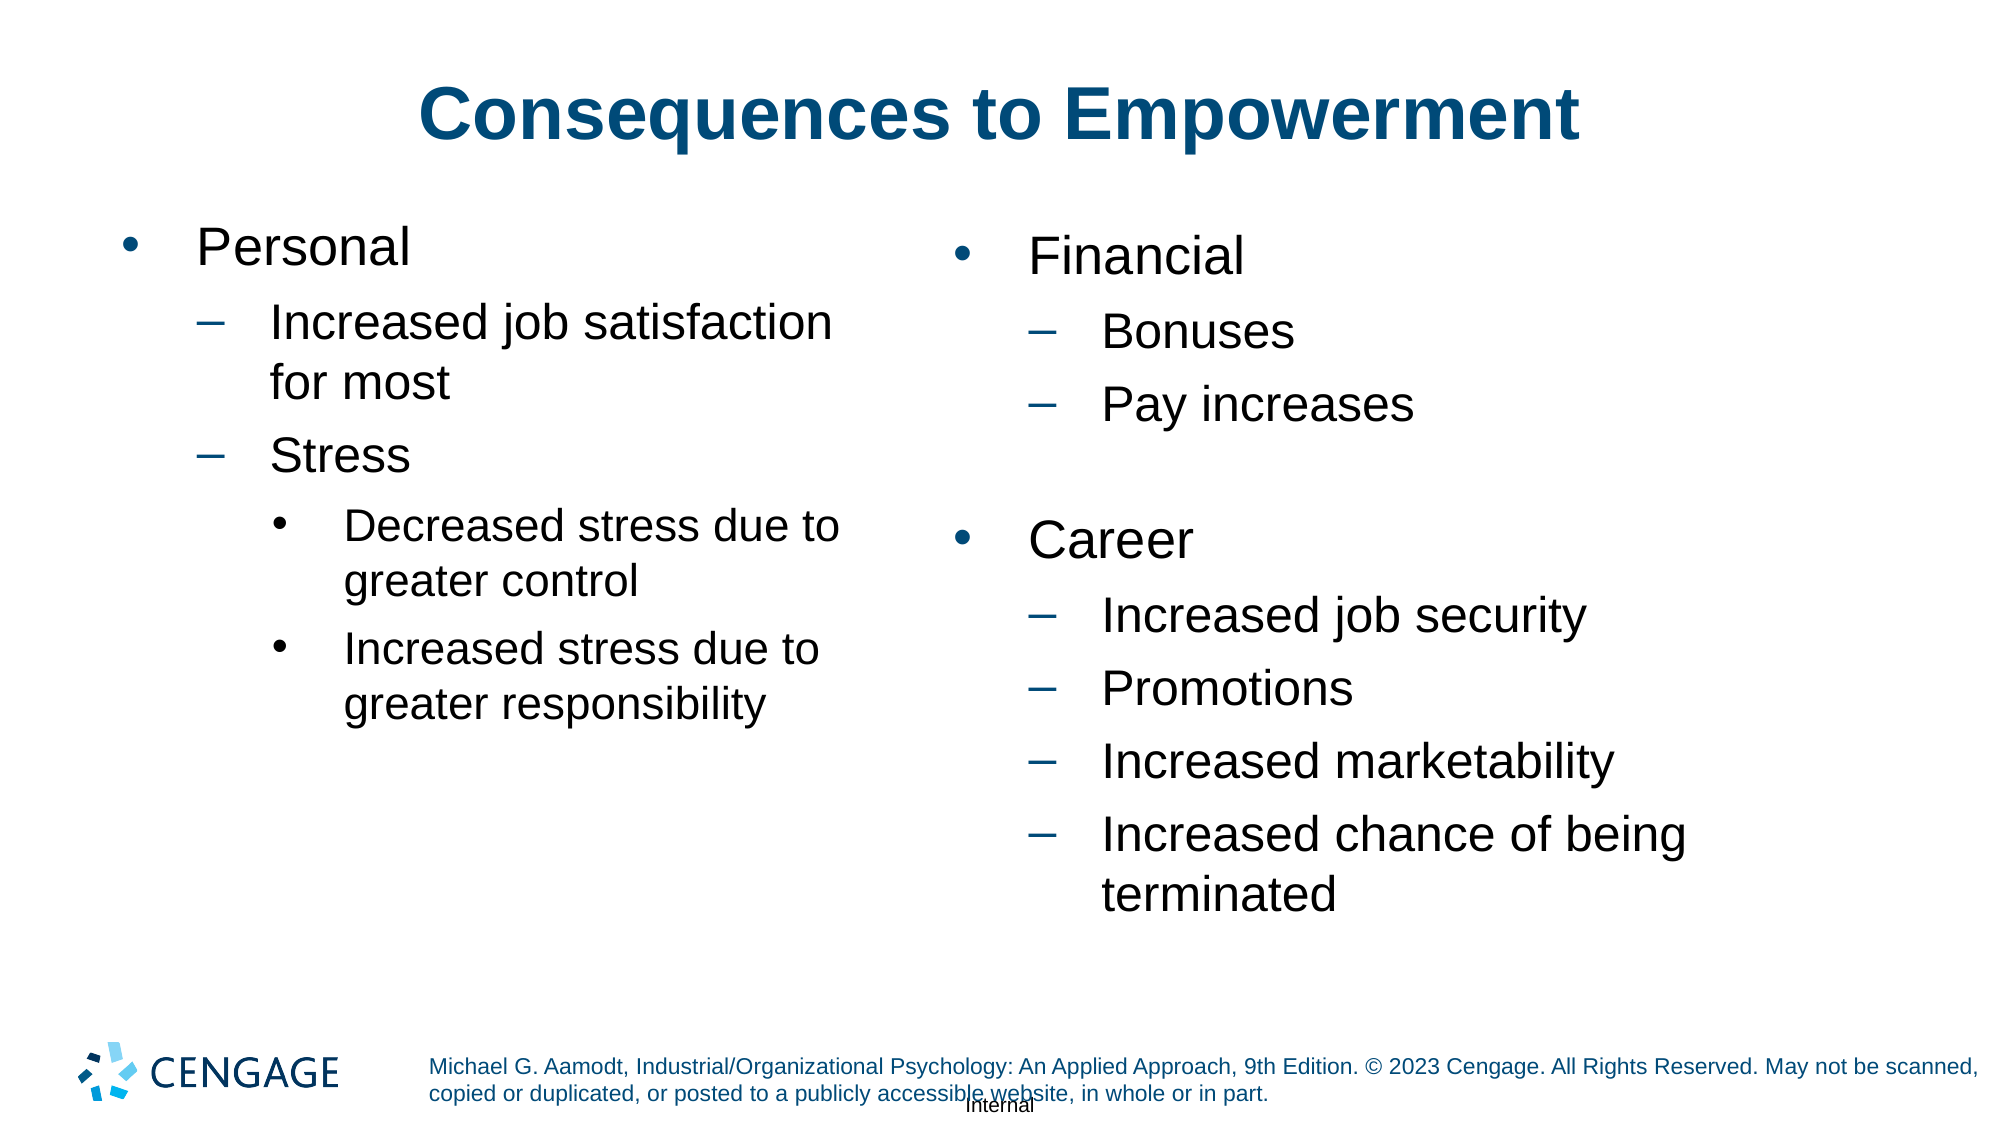

# Consequences to Empowerment
Personal
Increased job satisfaction for most
Stress
Decreased stress due to greater control
Increased stress due to greater responsibility
Financial
Bonuses
Pay increases
Career
Increased job security
Promotions
Increased marketability
Increased chance of being terminated